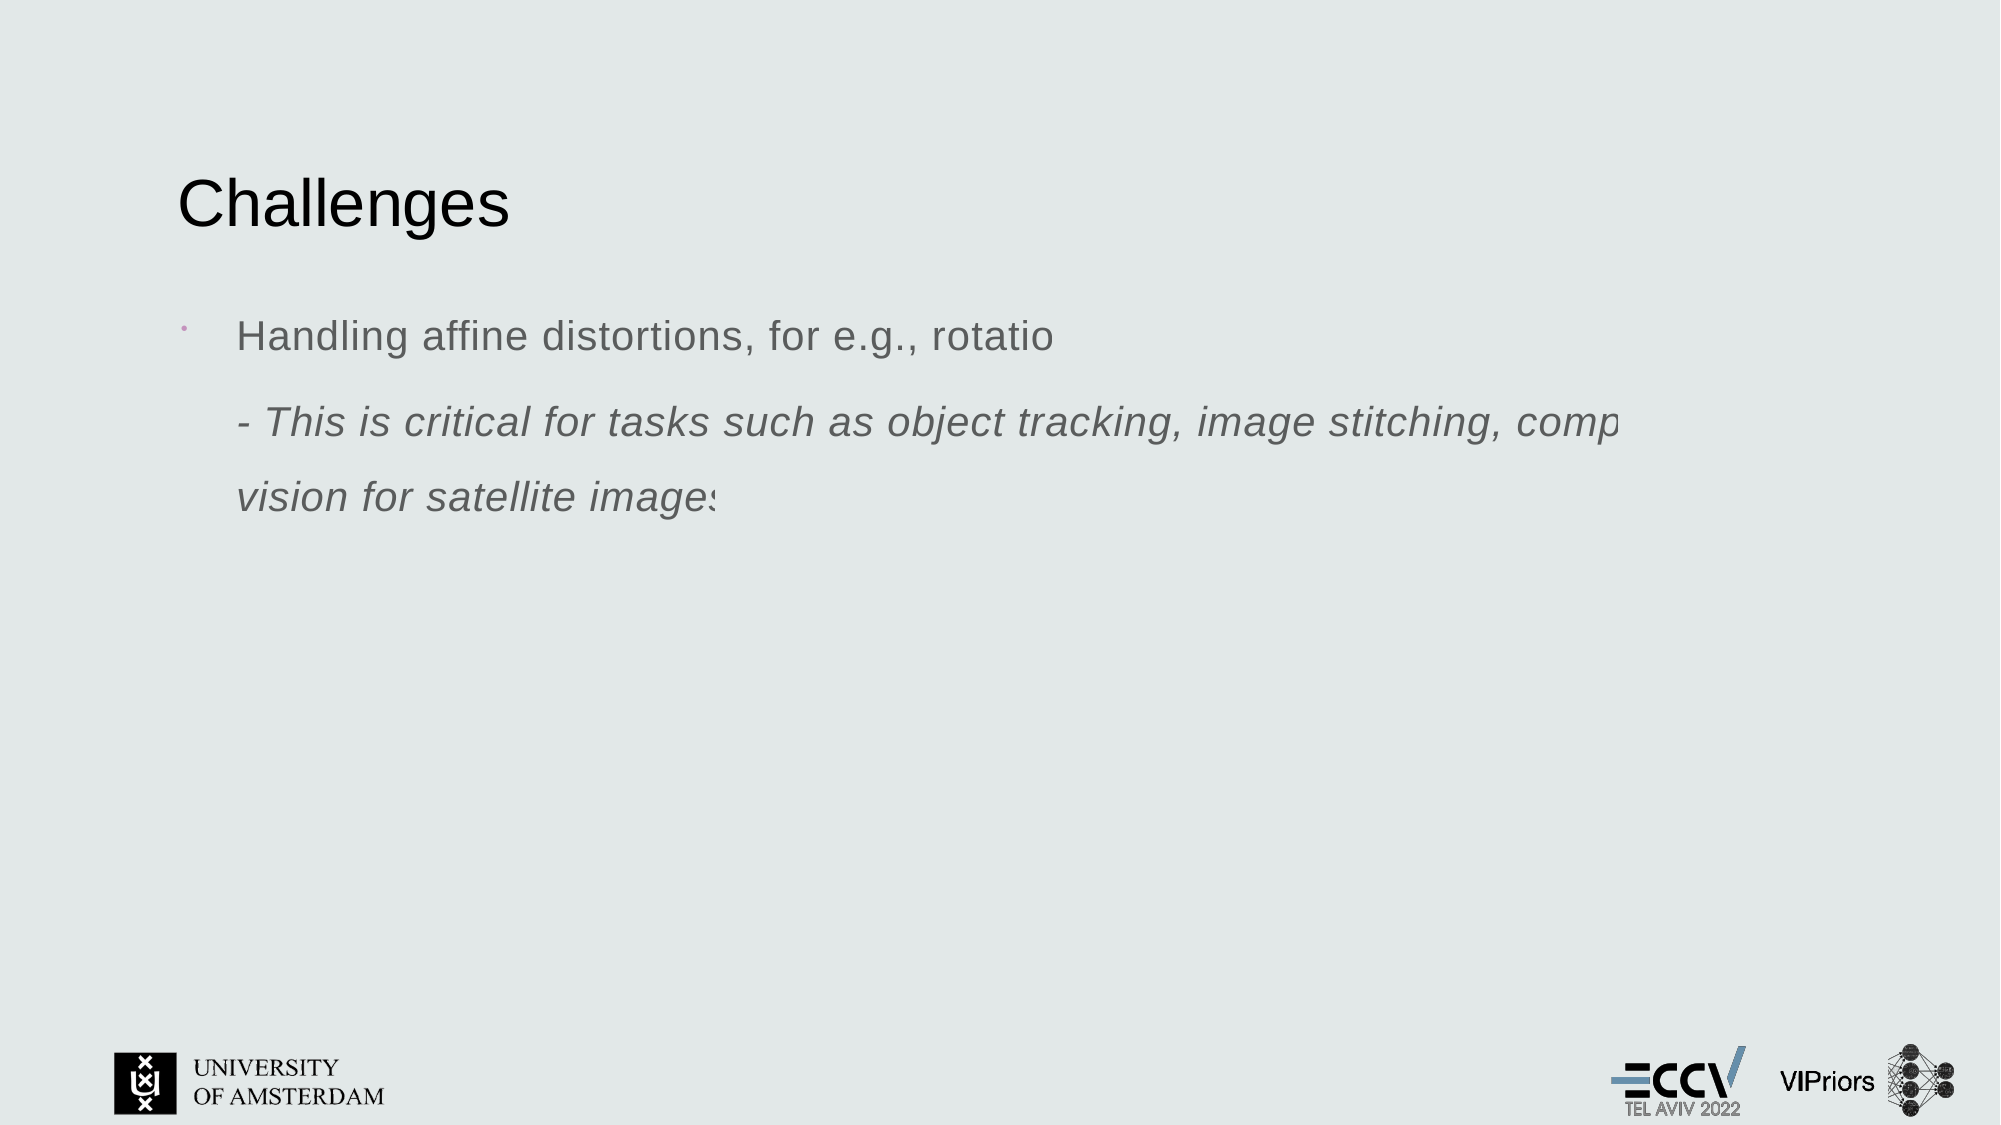

# Challenges
Handling affine distortions, for e.g., rotations
- This is critical for tasks such as object tracking, image stitching, computer vision for satellite images!